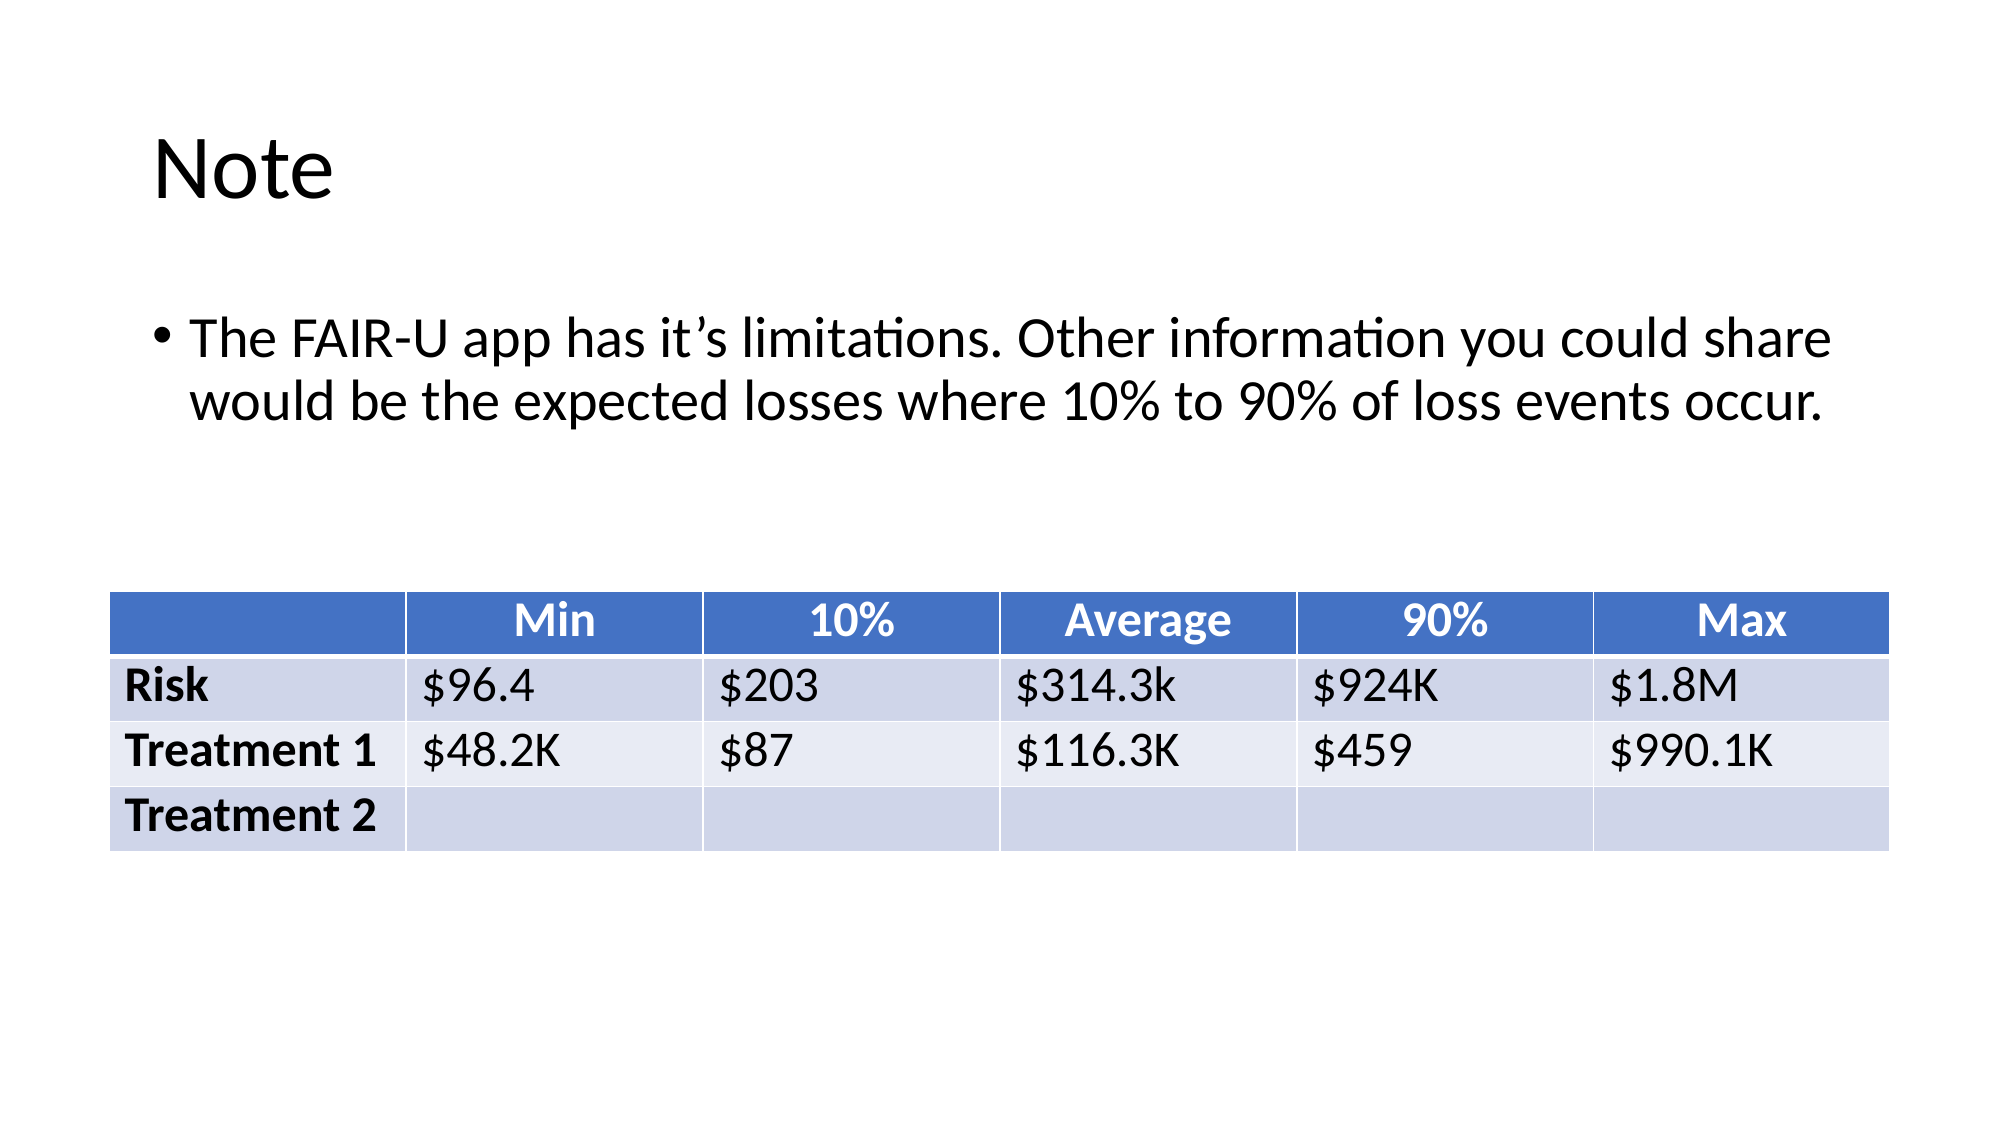

# Note
The FAIR-U app has it’s limitations. Other information you could share would be the expected losses where 10% to 90% of loss events occur.

|  | Min | 10% | Average | 90% | Max |
| --- | --- | --- | --- | --- | --- |
| Risk | $96.4 | $203 | $314.3k | $924K | $1.8M |
| Treatment 1 | $48.2K | $87 | $116.3K | $459 | $990.1K |
| Treatment 2 |  |  |  |  |  |